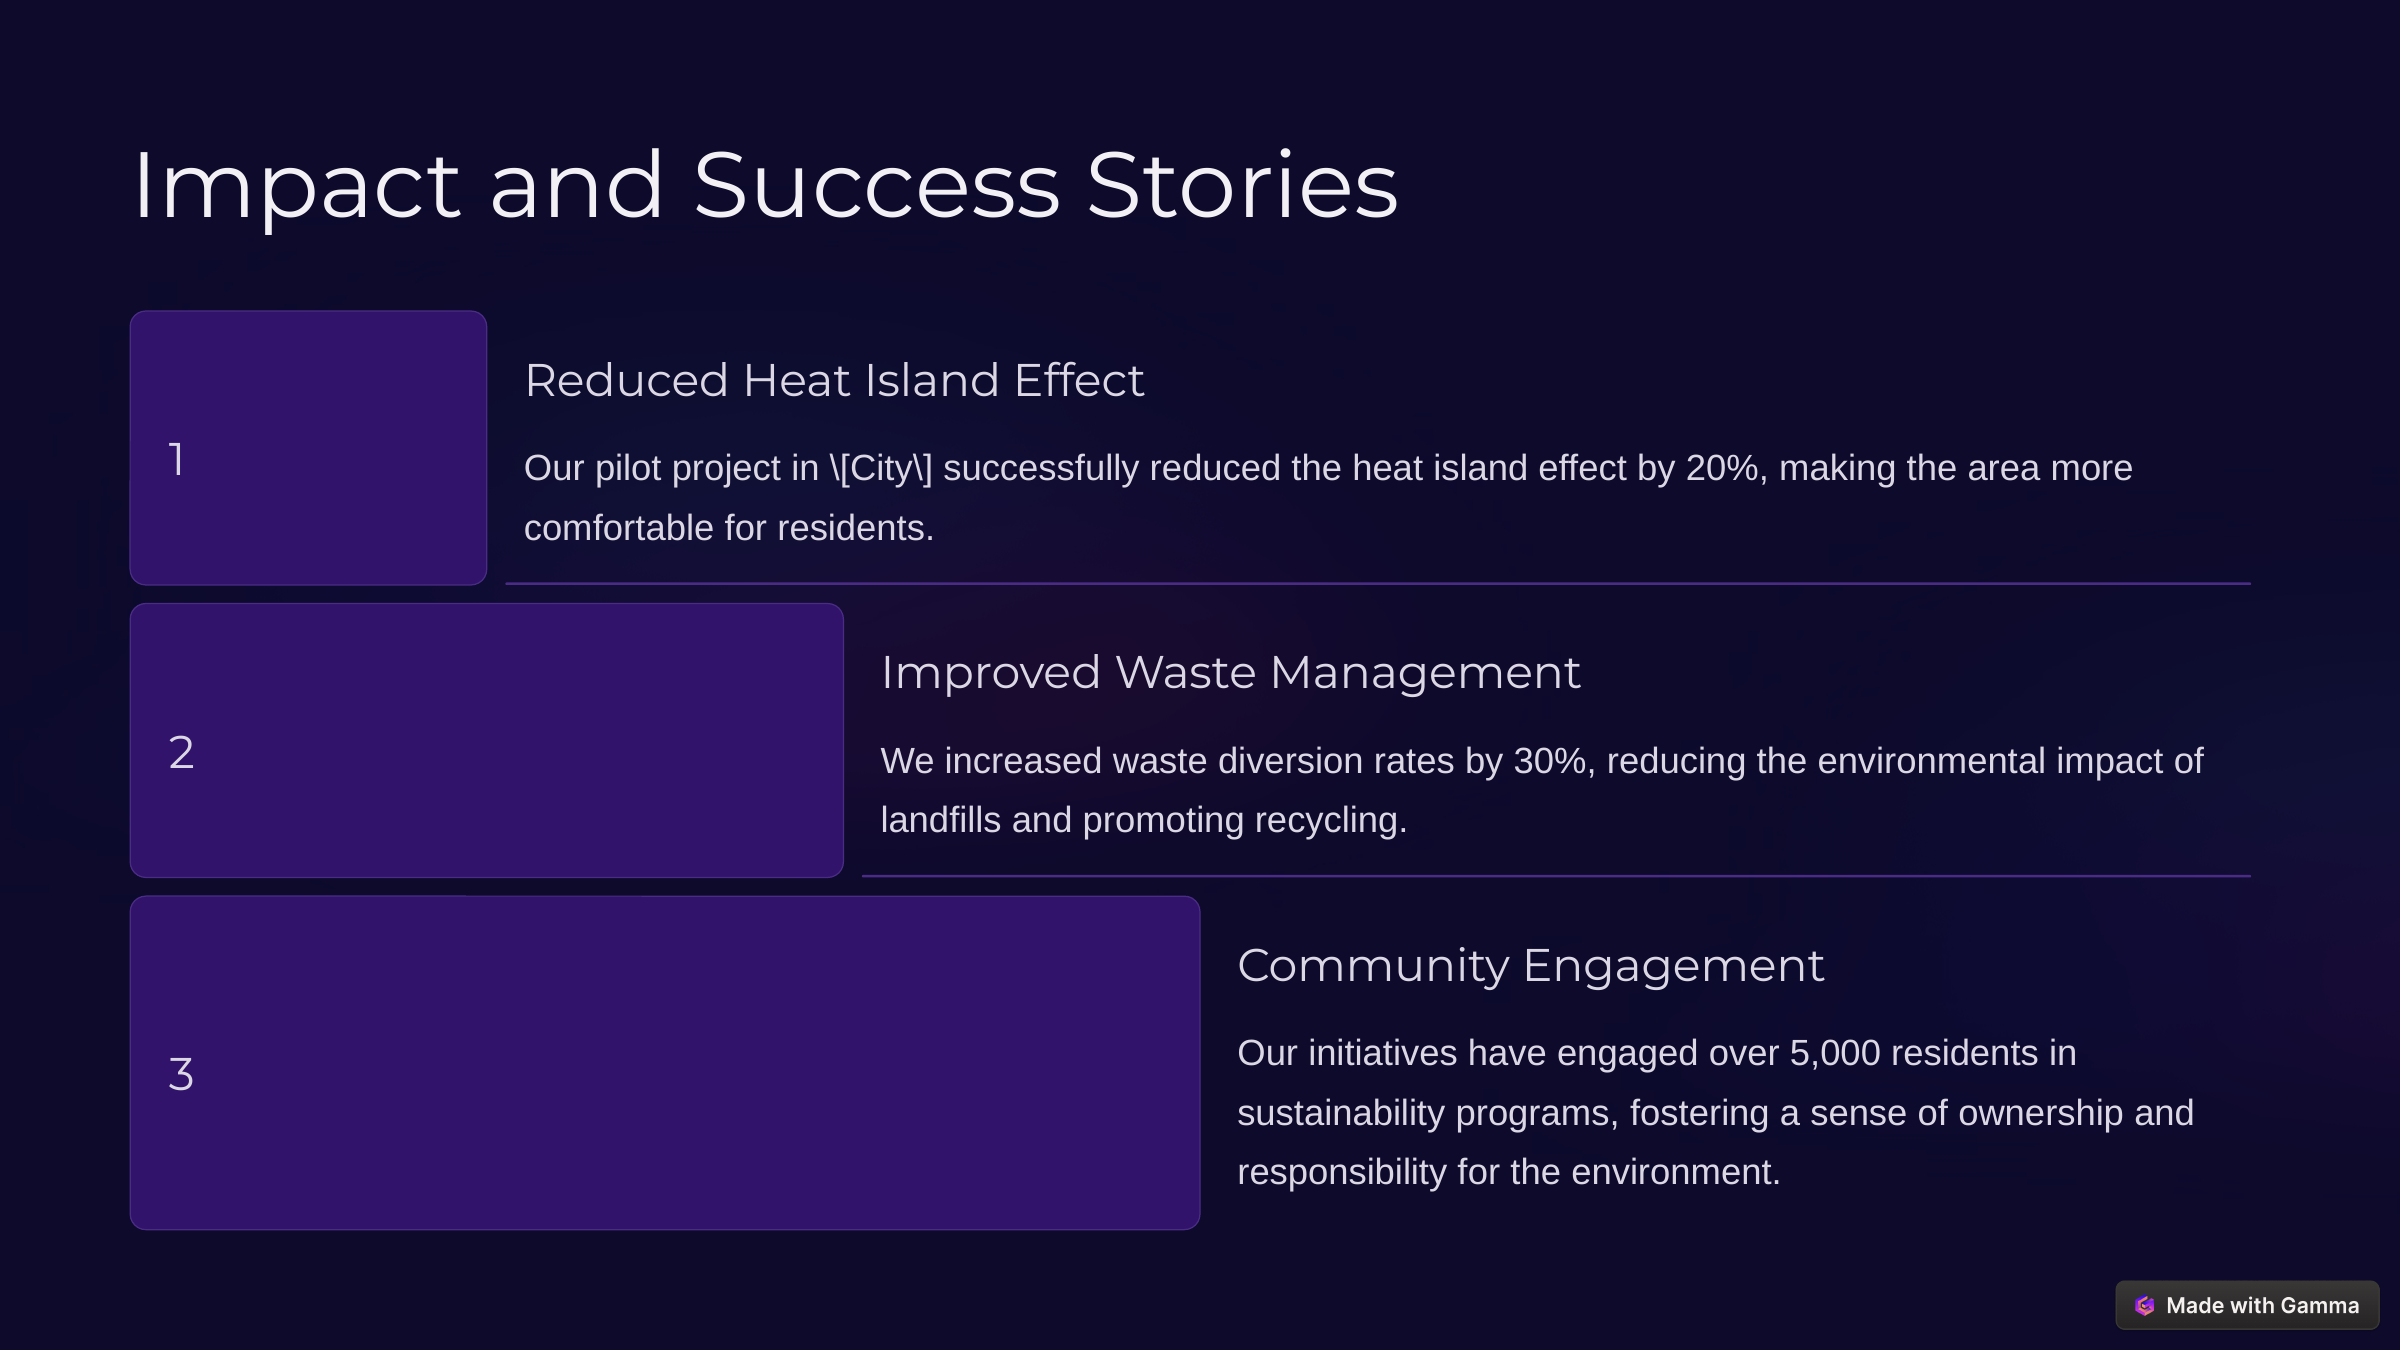

Impact and Success Stories

Reduced Heat Island Effect
1
Our pilot project in \[City\] successfully reduced the heat island effect by 20%, making the area more comfortable for residents.

Improved Waste Management
2
We increased waste diversion rates by 30%, reducing the environmental impact of landfills and promoting recycling.

Community Engagement
Our initiatives have engaged over 5,000 residents in sustainability programs, fostering a sense of ownership and responsibility for the environment.
3